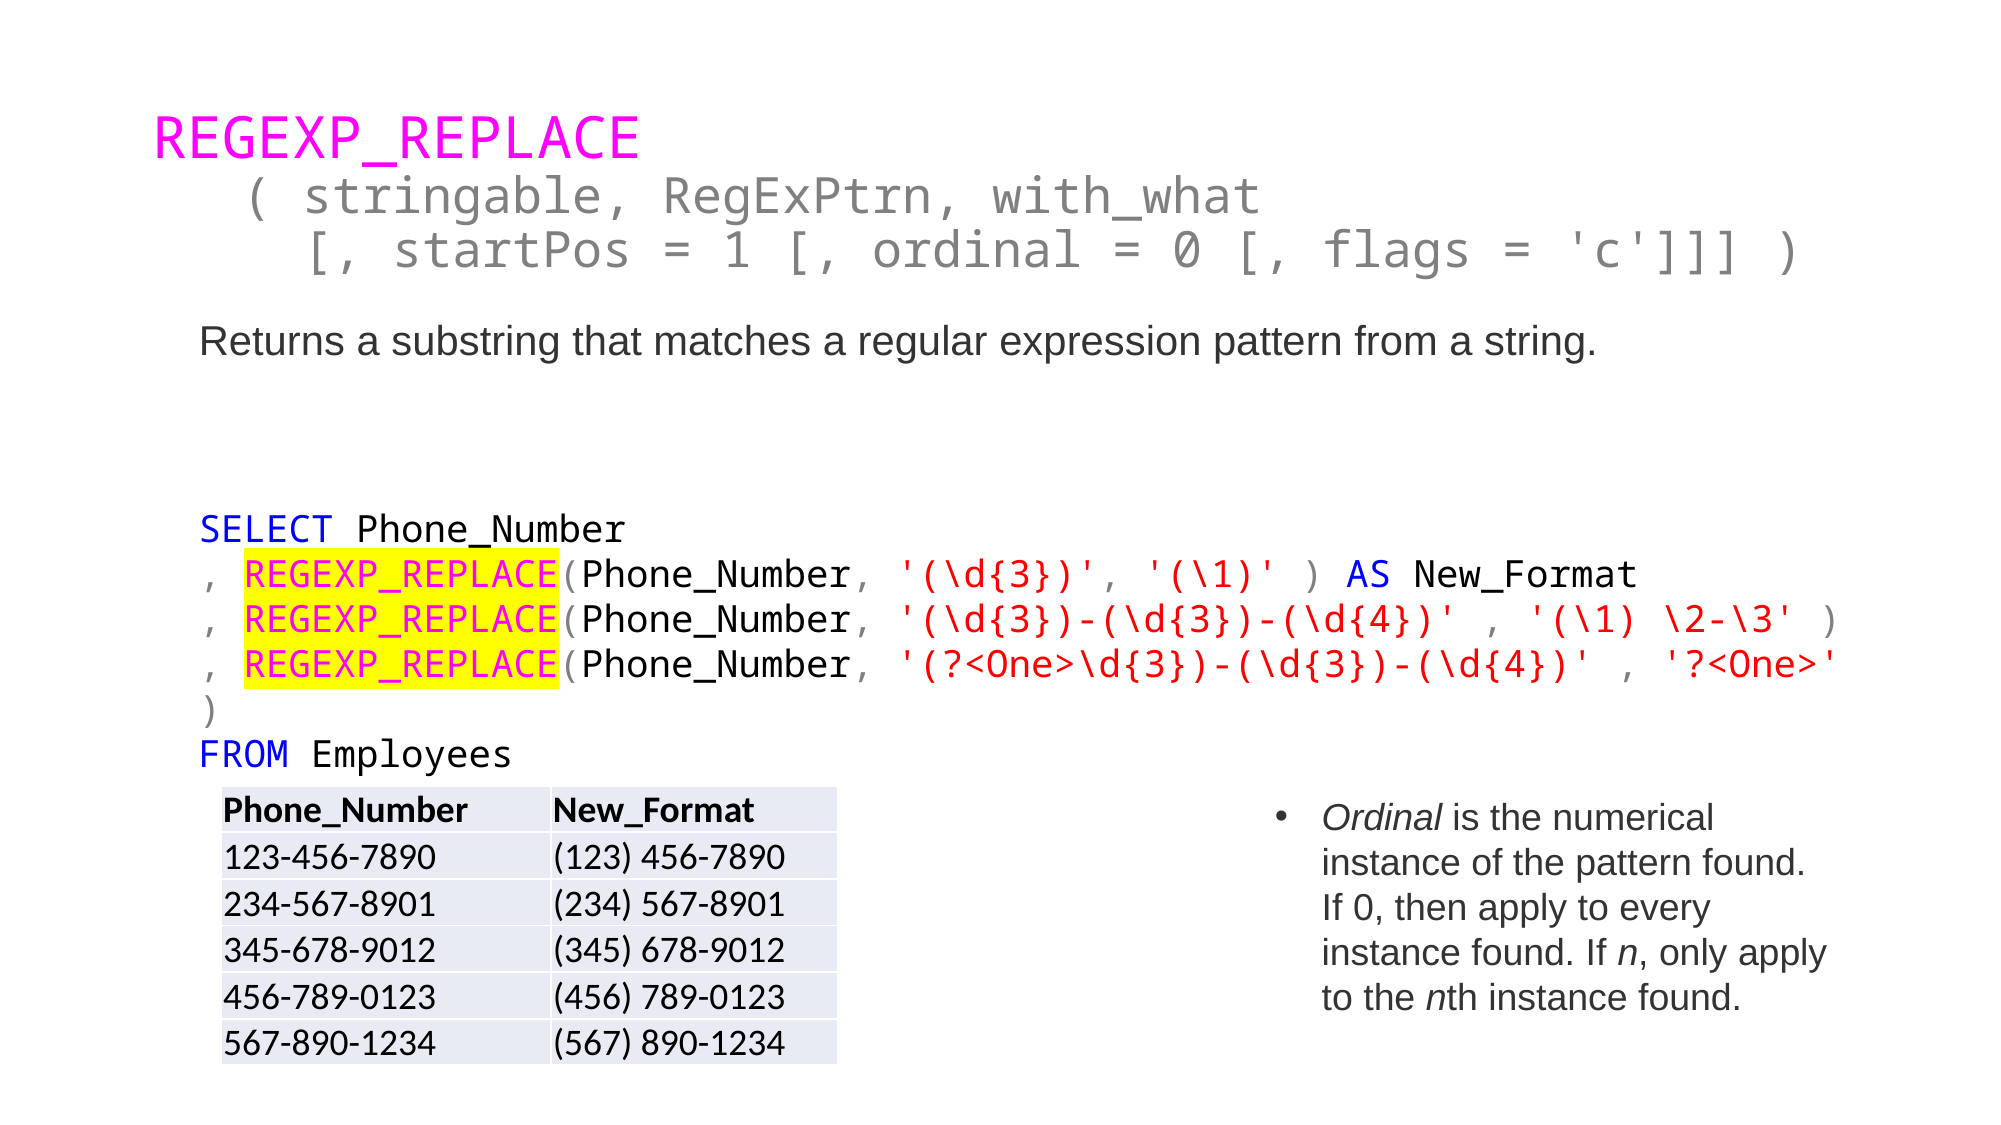

# REGEXP_REPLACE ( stringable, RegExPtrn, with_what [, startPos = 1 [, ordinal = 0 [, flags = 'c']]] )
Returns a substring that matches a regular expression pattern from a string.
SELECT Phone_Number
, REGEXP_REPLACE(Phone_Number, '(\d{3})', '(\1)' ) AS New_Format
, REGEXP_REPLACE(Phone_Number, '(\d{3})-(\d{3})-(\d{4})' , '(\1) \2-\3' )
, REGEXP_REPLACE(Phone_Number, '(?<One>\d{3})-(\d{3})-(\d{4})' , '?<One>' )
FROM Employees
| Phone\_Number | New\_Format |
| --- | --- |
| 123-456-7890 | (123) 456-7890 |
| 234-567-8901 | (234) 567-8901 |
| 345-678-9012 | (345) 678-9012 |
| 456-789-0123 | (456) 789-0123 |
| 567-890-1234 | (567) 890-1234 |
Ordinal is the numerical instance of the pattern found. If 0, then apply to every instance found. If n, only apply to the nth instance found.